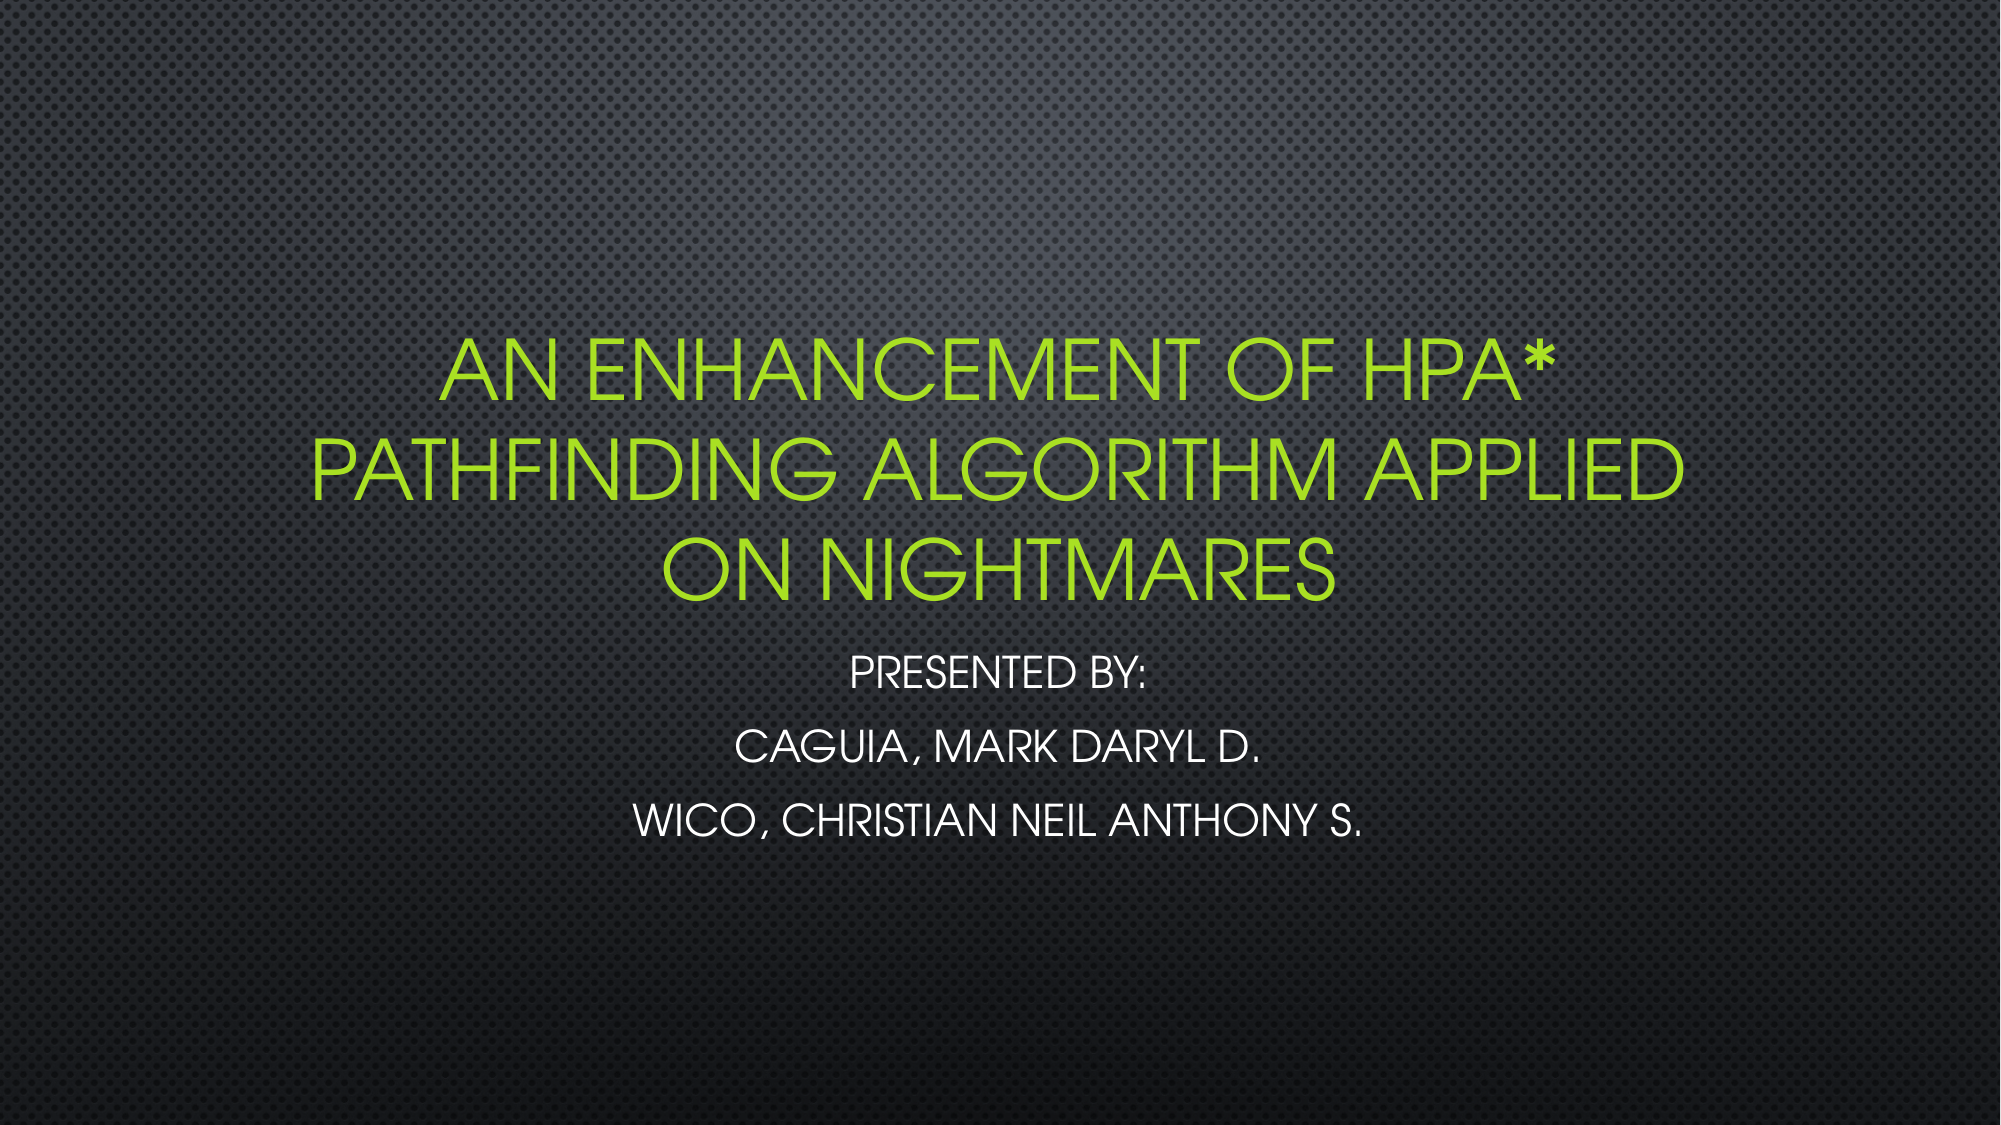

# An Enhancement of HPA* Pathfinding Algorithm Applied on Nightmares
Presented By:
Caguia, Mark Daryl D.
Wico, Christian Neil Anthony S.